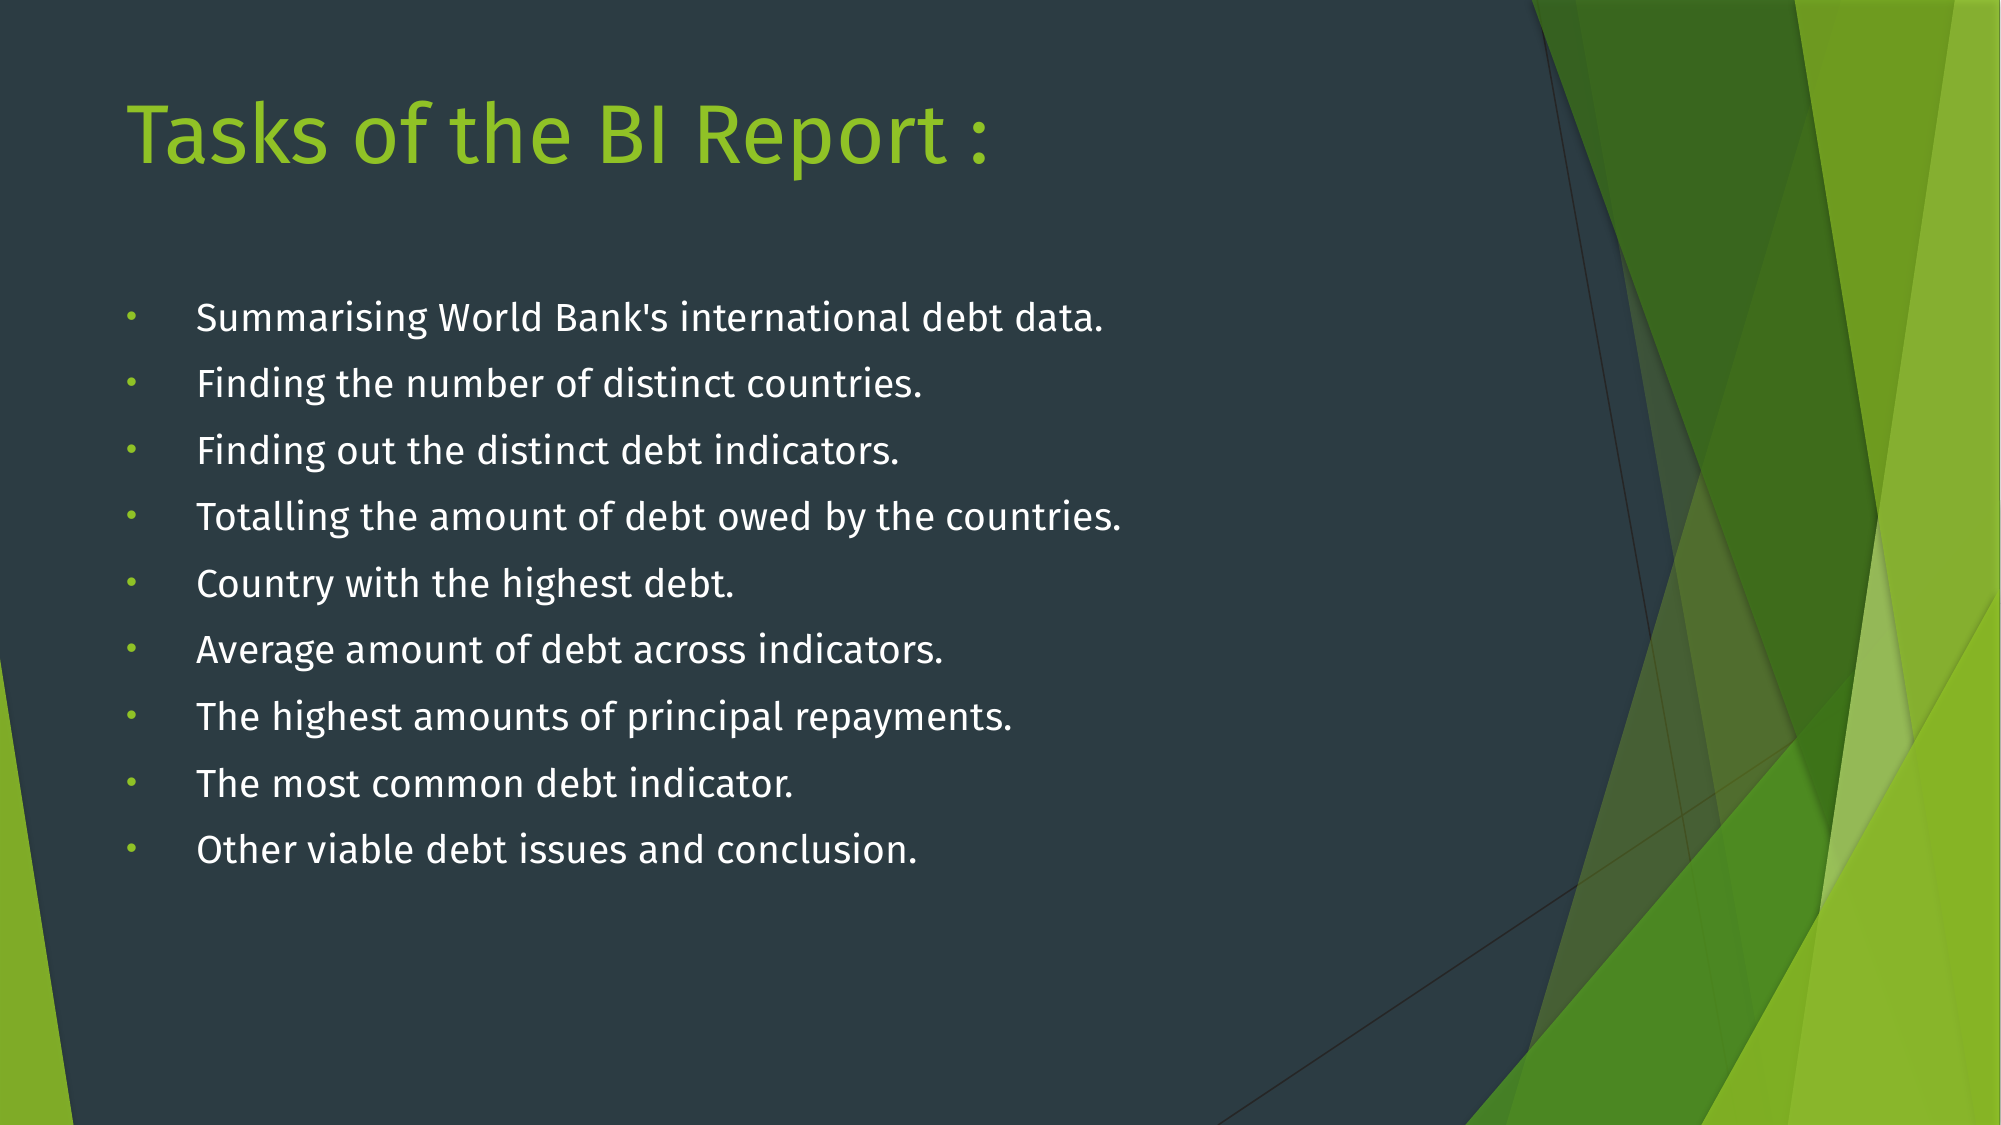

# Tasks of the BI Report :
Summarising World Bank's international debt data.
Finding the number of distinct countries.
Finding out the distinct debt indicators.
Totalling the amount of debt owed by the countries.
Country with the highest debt.
Average amount of debt across indicators.
The highest amounts of principal repayments.
The most common debt indicator.
Other viable debt issues and conclusion.